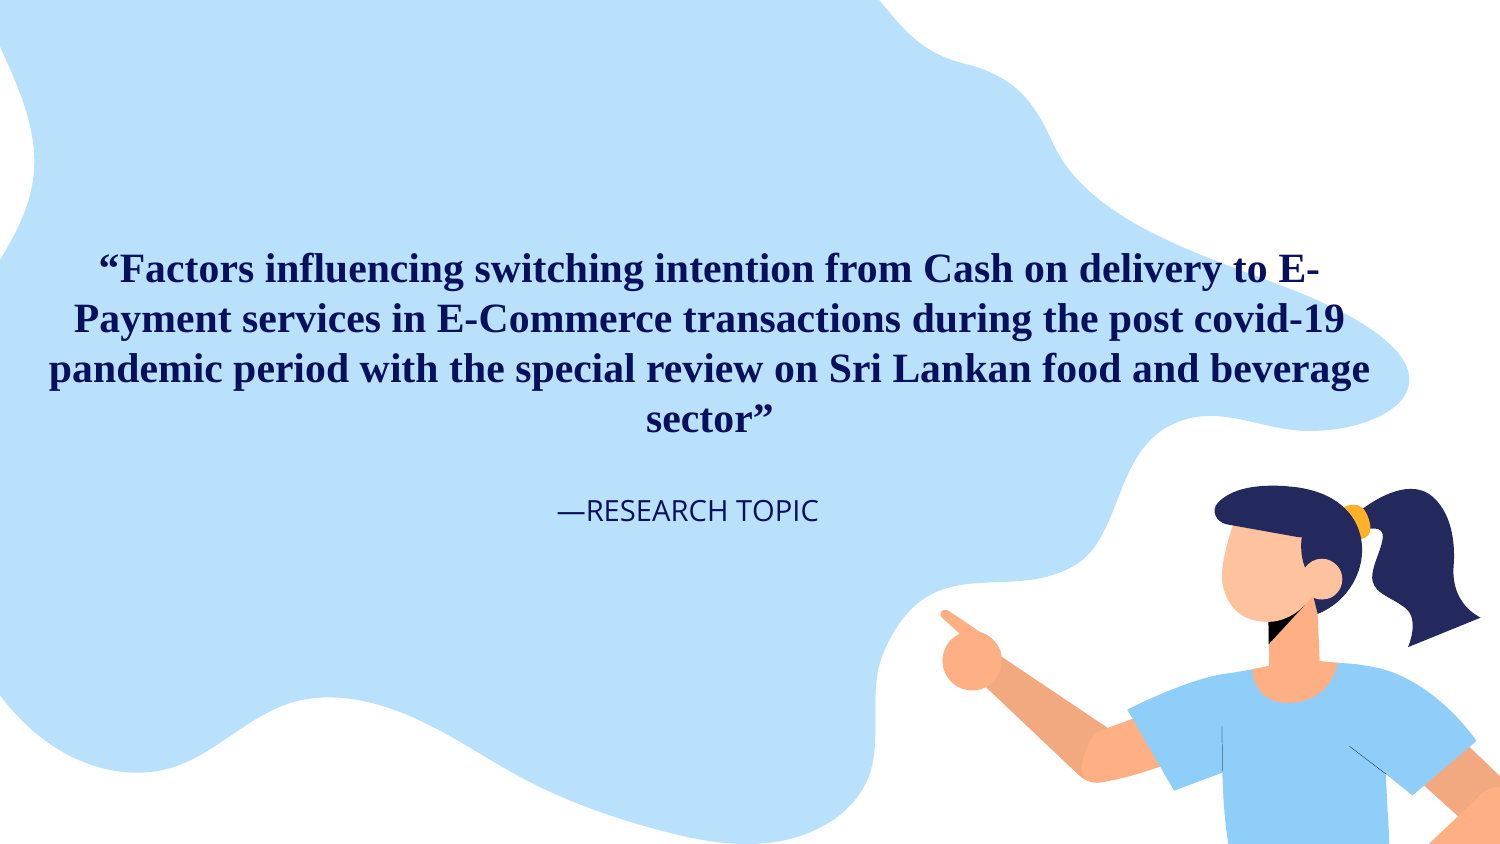

# “Factors influencing switching intention from Cash on delivery to E-Payment services in E-Commerce transactions during the post covid-19 pandemic period with the special review on Sri Lankan food and beverage sector”

—RESEARCH TOPIC